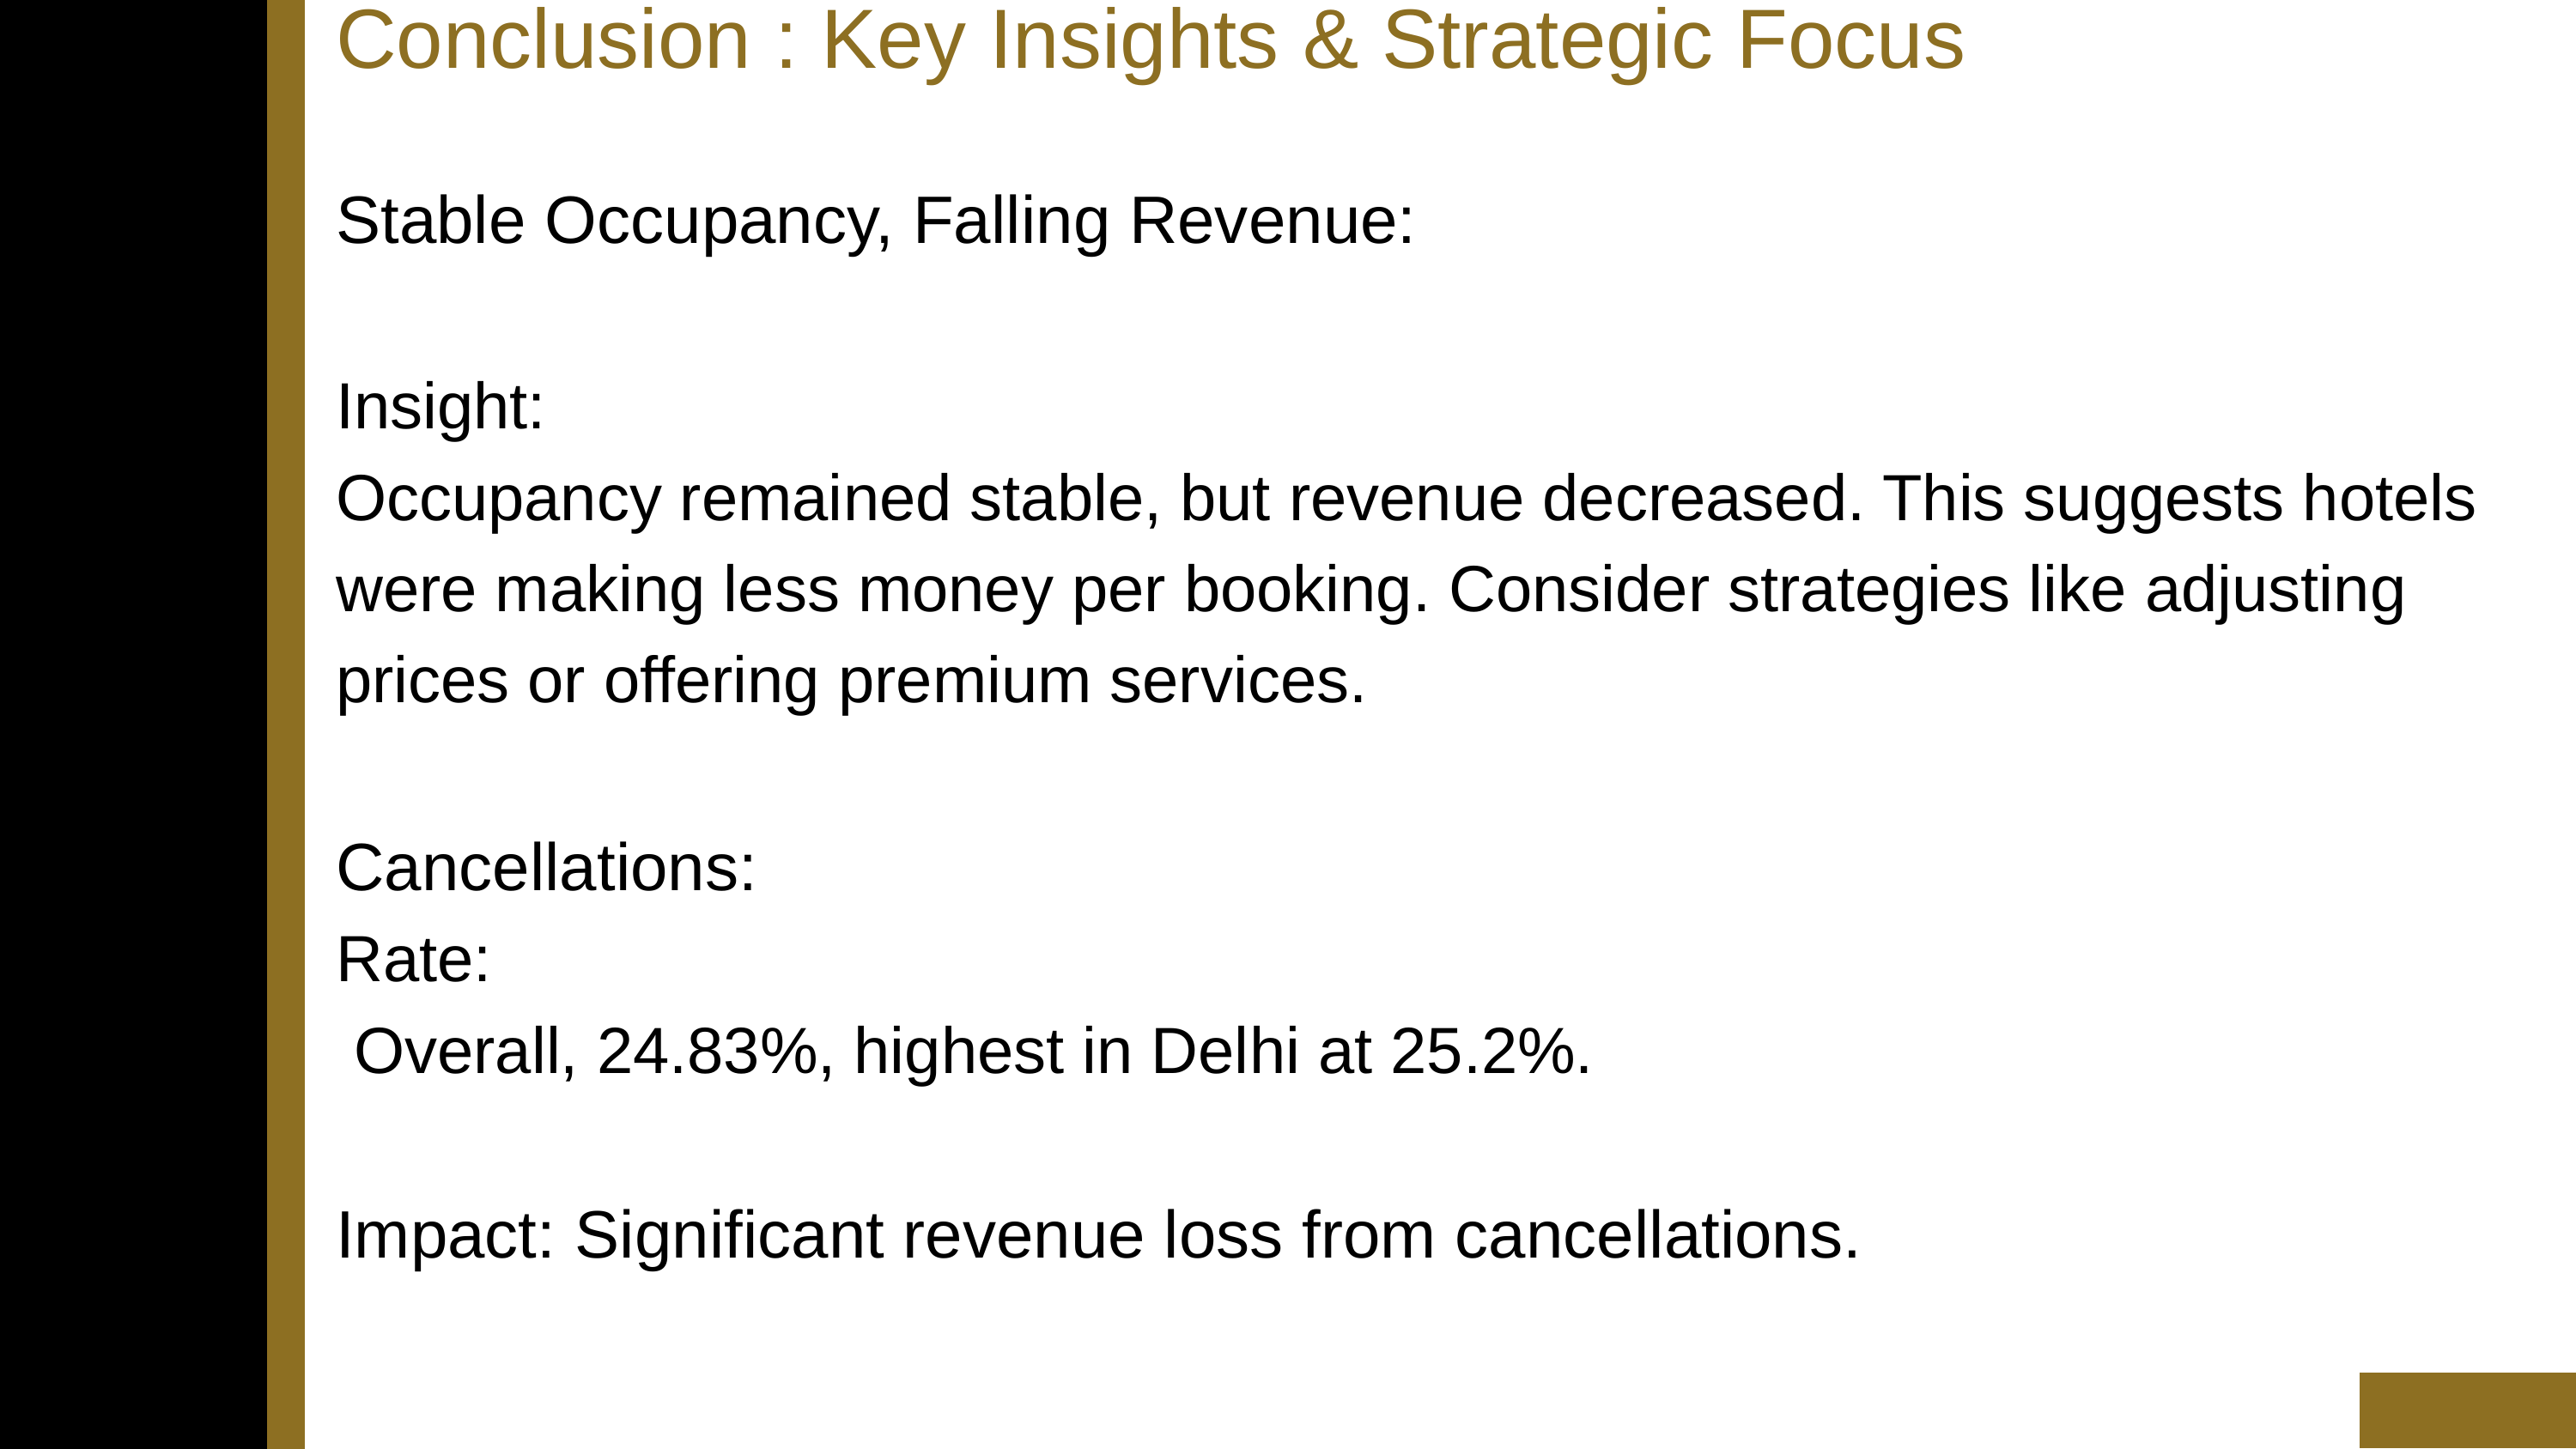

Conclusion : Key Insights & Strategic Focus
Stable Occupancy, Falling Revenue:

Insight:
Occupancy remained stable, but revenue decreased. This suggests hotels were making less money per booking. Consider strategies like adjusting prices or offering premium services.

Cancellations:
Rate:
 Overall, 24.83%, highest in Delhi at 25.2%.

Impact: Significant revenue loss from cancellations.